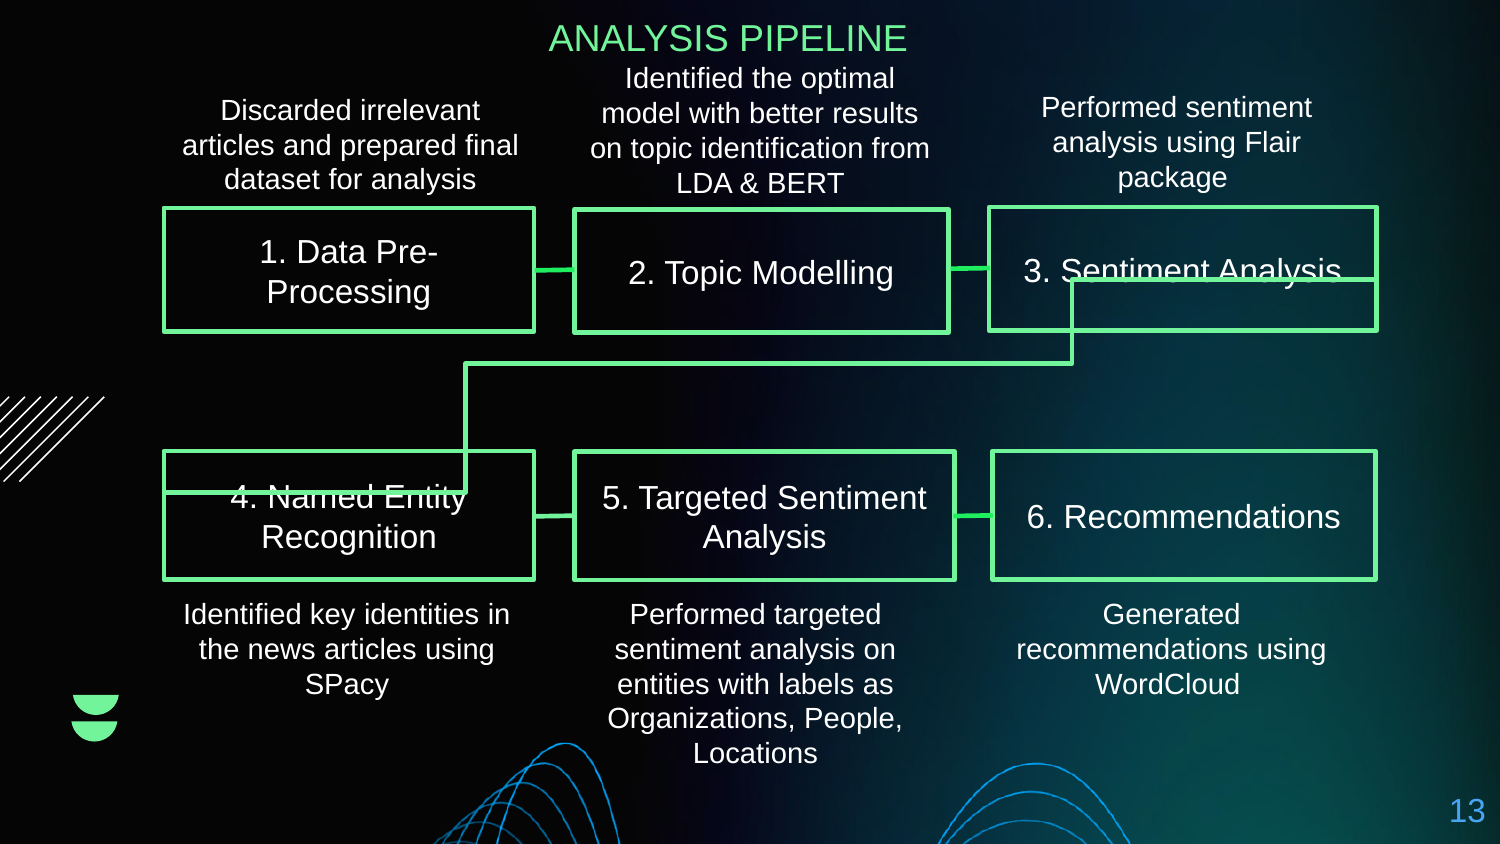

ANALYSIS PIPELINE
Identified the optimal model with better results on topic identification from LDA & BERT
Performed sentiment analysis using Flair package
Discarded irrelevant articles and prepared final dataset for analysis
3. Sentiment Analysis
1. Data Pre-Processing
2. Topic Modelling
4. Named Entity Recognition
6. Recommendations
5. Targeted Sentiment Analysis
Identified key identities in the news articles using SPacy
Performed targeted sentiment analysis on entities with labels as Organizations, People, Locations
Generated recommendations using WordCloud

13